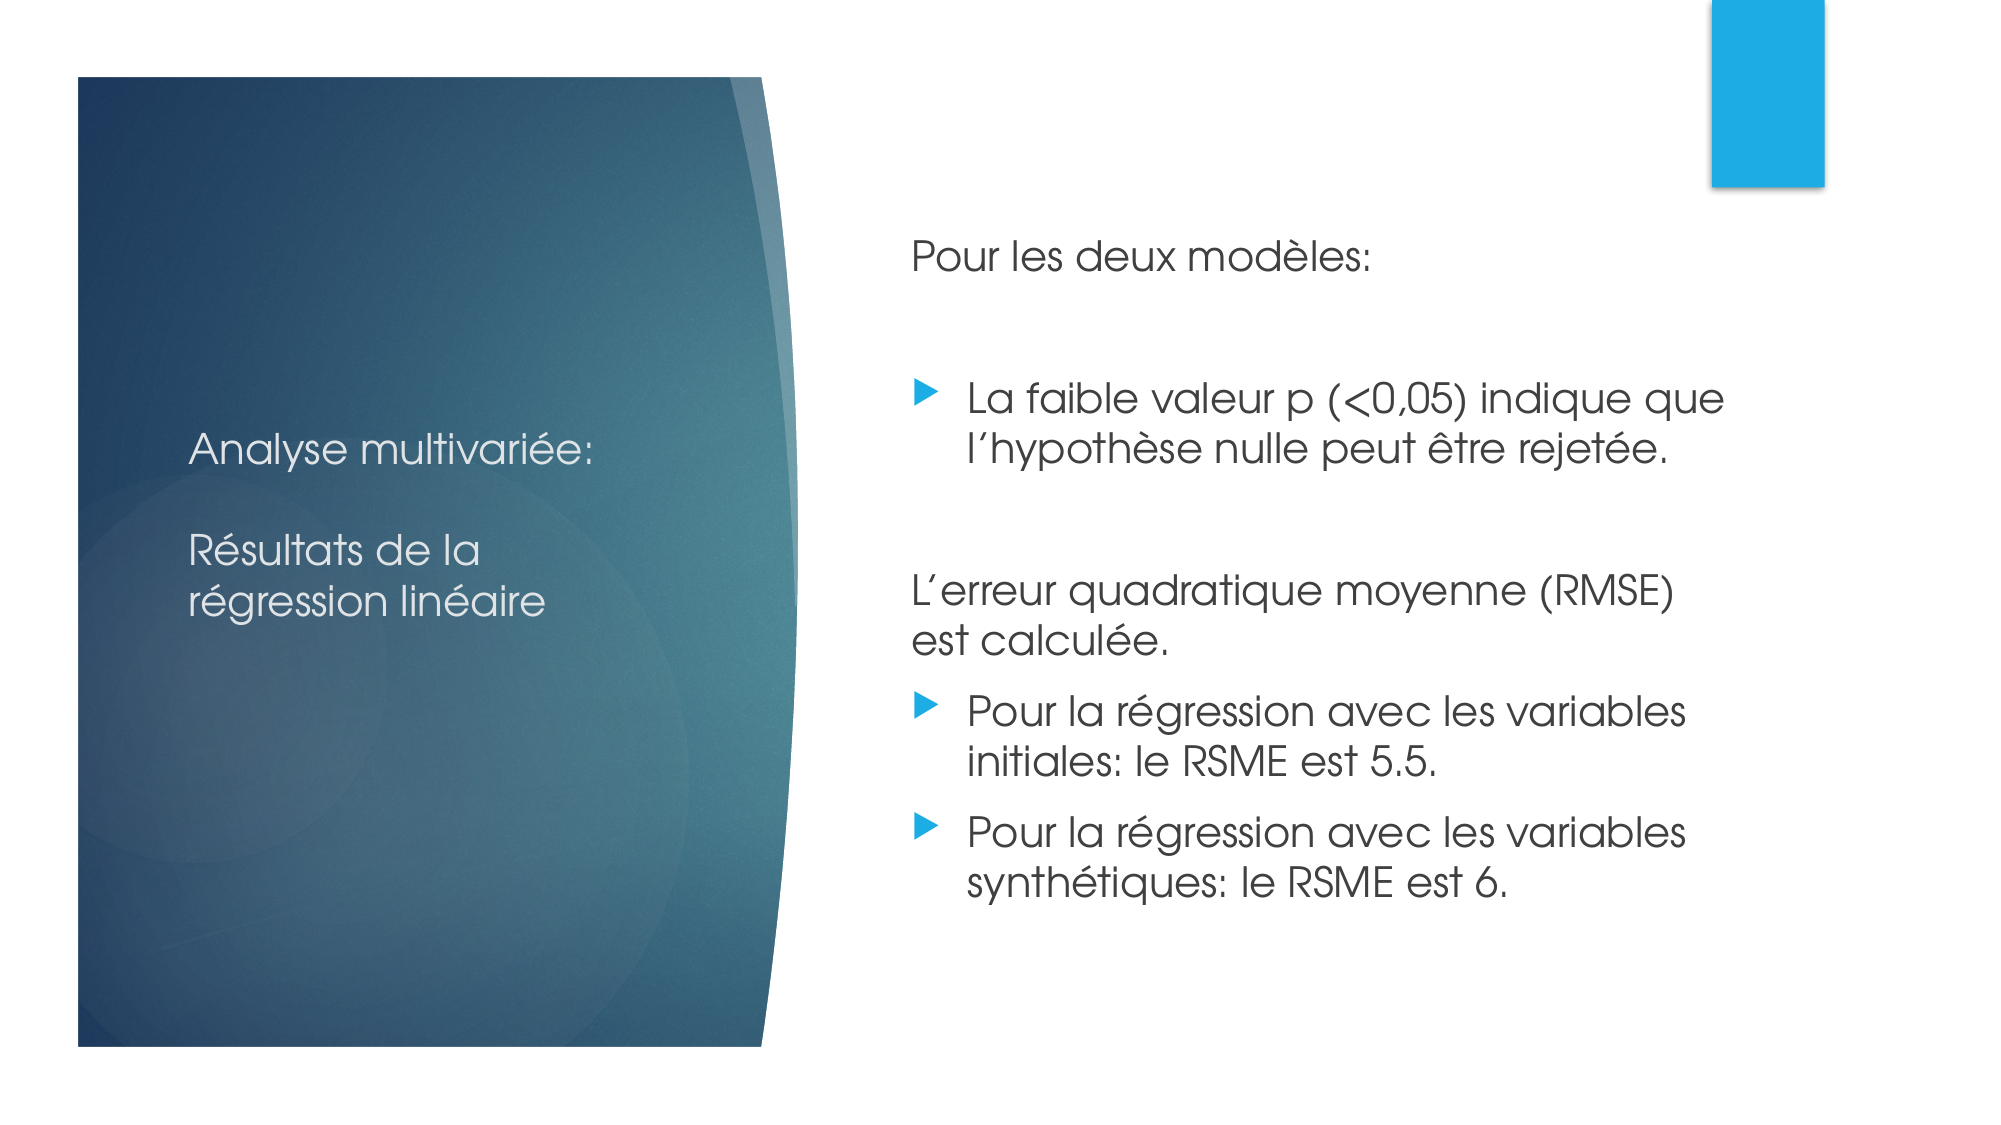

Pour les deux modèles:

La faible valeur p (<0,05) indique que l’hypothèse nulle peut être rejetée.

L’erreur quadratique moyenne (RMSE) est calculée.
Pour la régression avec les variables initiales: le RSME est 5.5.
Pour la régression avec les variables synthétiques: le RSME est 6.

# Analyse multivariée: Résultats de la régression linéaire